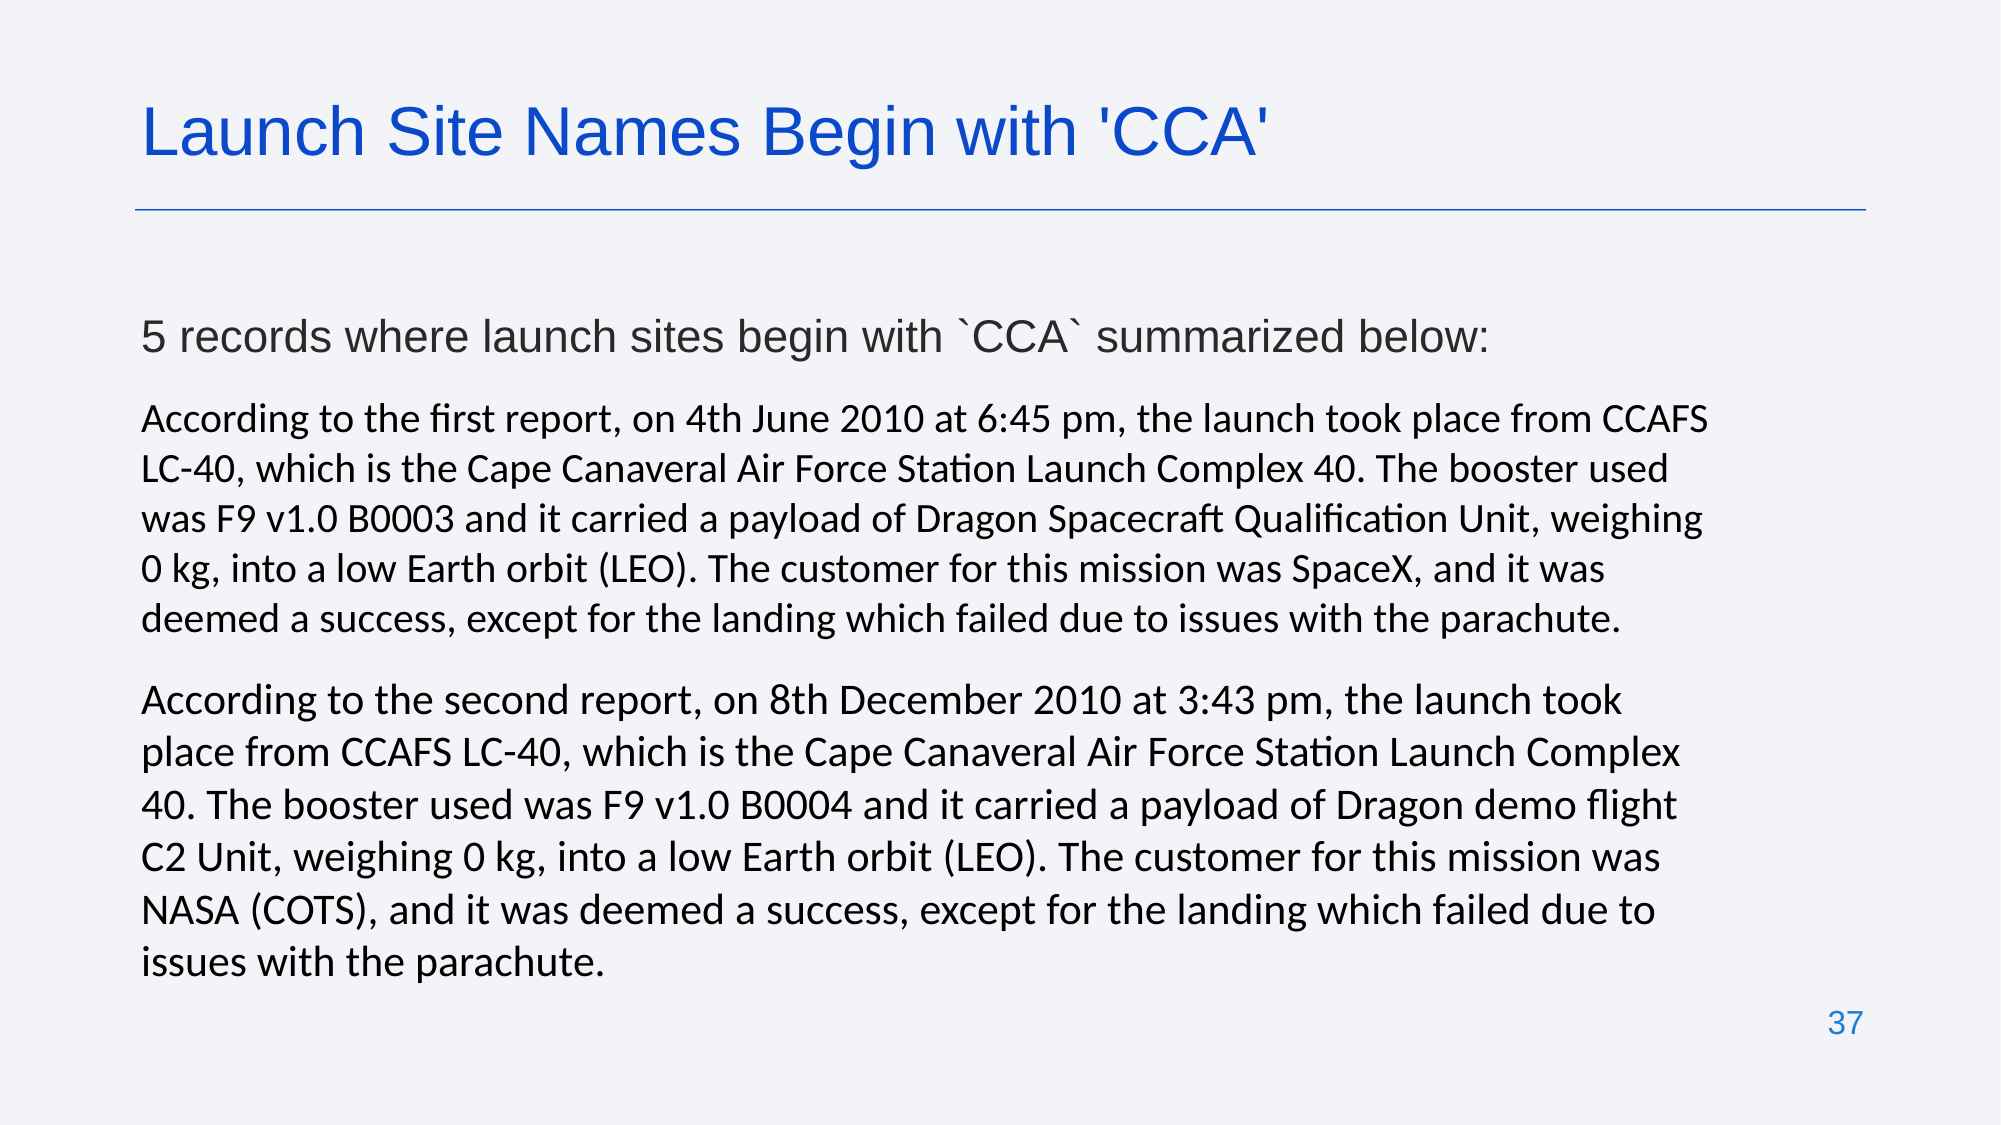

Launch Site Names Begin with 'CCA'
5 records where launch sites begin with `CCA` summarized below:
According to the first report, on 4th June 2010 at 6:45 pm, the launch took place from CCAFS LC-40, which is the Cape Canaveral Air Force Station Launch Complex 40. The booster used was F9 v1.0 B0003 and it carried a payload of Dragon Spacecraft Qualification Unit, weighing 0 kg, into a low Earth orbit (LEO). The customer for this mission was SpaceX, and it was deemed a success, except for the landing which failed due to issues with the parachute.
According to the second report, on 8th December 2010 at 3:43 pm, the launch took place from CCAFS LC-40, which is the Cape Canaveral Air Force Station Launch Complex 40. The booster used was F9 v1.0 B0004 and it carried a payload of Dragon demo flight C2 Unit, weighing 0 kg, into a low Earth orbit (LEO). The customer for this mission was NASA (COTS), and it was deemed a success, except for the landing which failed due to issues with the parachute.

37